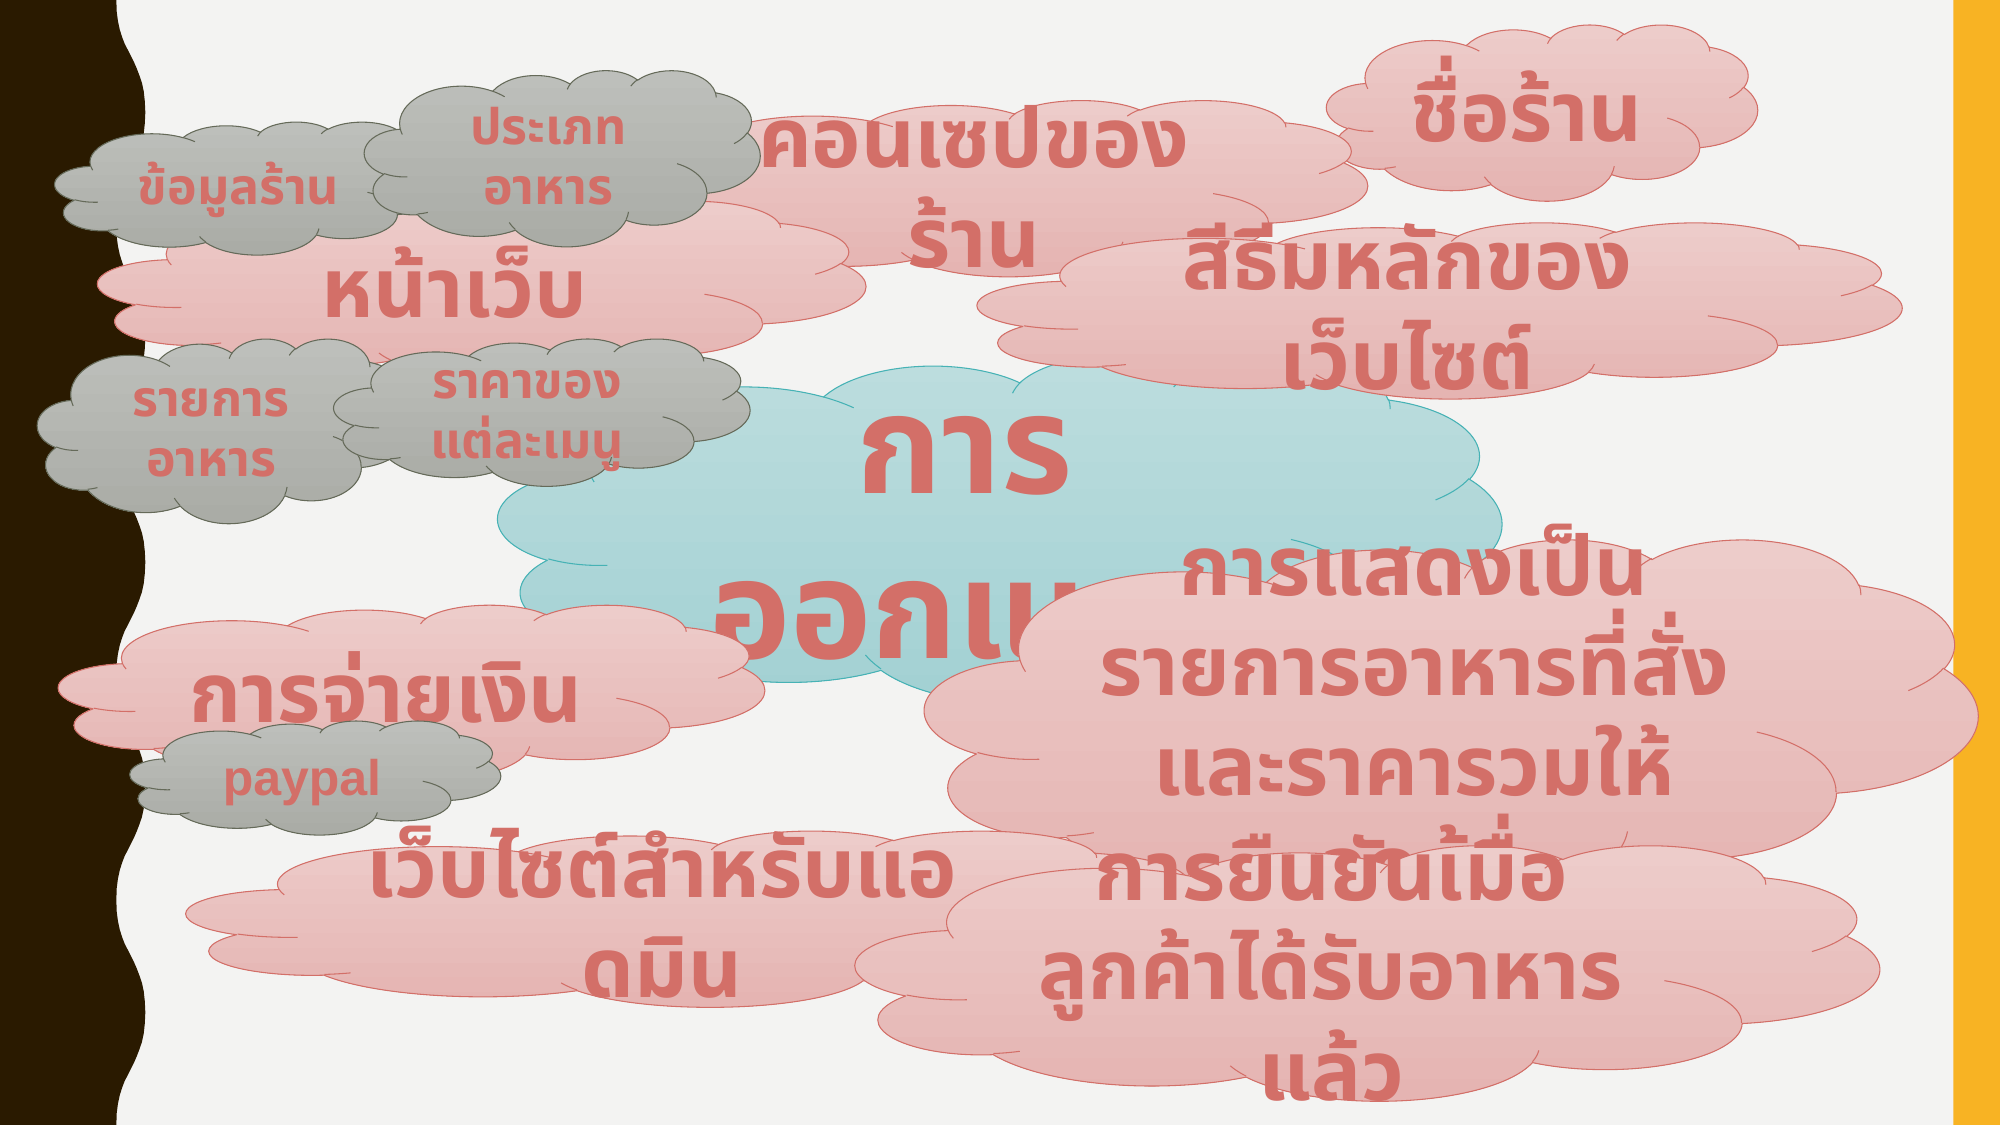

ชื่อร้าน
ประเภทอาหาร
คอนเซปของร้าน
ข้อมูลร้าน
หน้าเว็บ
สีธีมหลักของเว็บไซต์
รายการอาหาร
ราคาของแต่ละเมนู
การออกแบบ
การแสดงเป็นรายการอาหารที่สั่งและราคารวมให้ลูกค้า
การจ่ายเงิน
paypal
เว็บไซต์สำหรับแอดมิน
การยืนยันเมื่อลูกค้าได้รับอาหารแล้ว